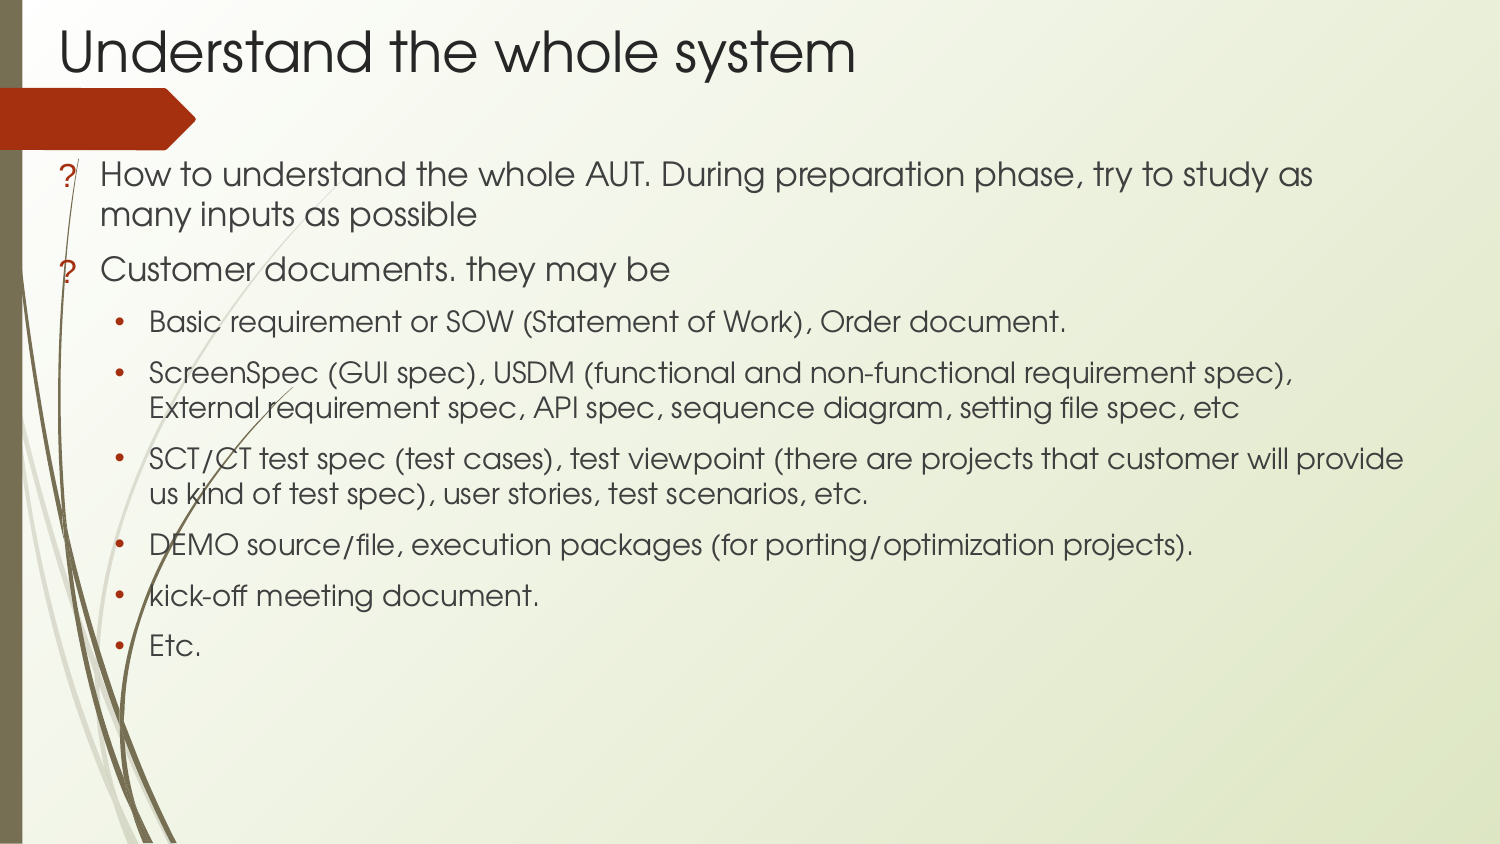

# Understand the whole system
How to understand the whole AUT. During preparation phase, try to study as many inputs as possible
Customer documents. they may be
Basic requirement or SOW (Statement of Work), Order document.
ScreenSpec (GUI spec), USDM (functional and non-functional requirement spec), External requirement spec, API spec, sequence diagram, setting file spec, etc
SCT/CT test spec (test cases), test viewpoint (there are projects that customer will provide us kind of test spec), user stories, test scenarios, etc.
DEMO source/file, execution packages (for porting/optimization projects).
kick-off meeting document.
Etc.